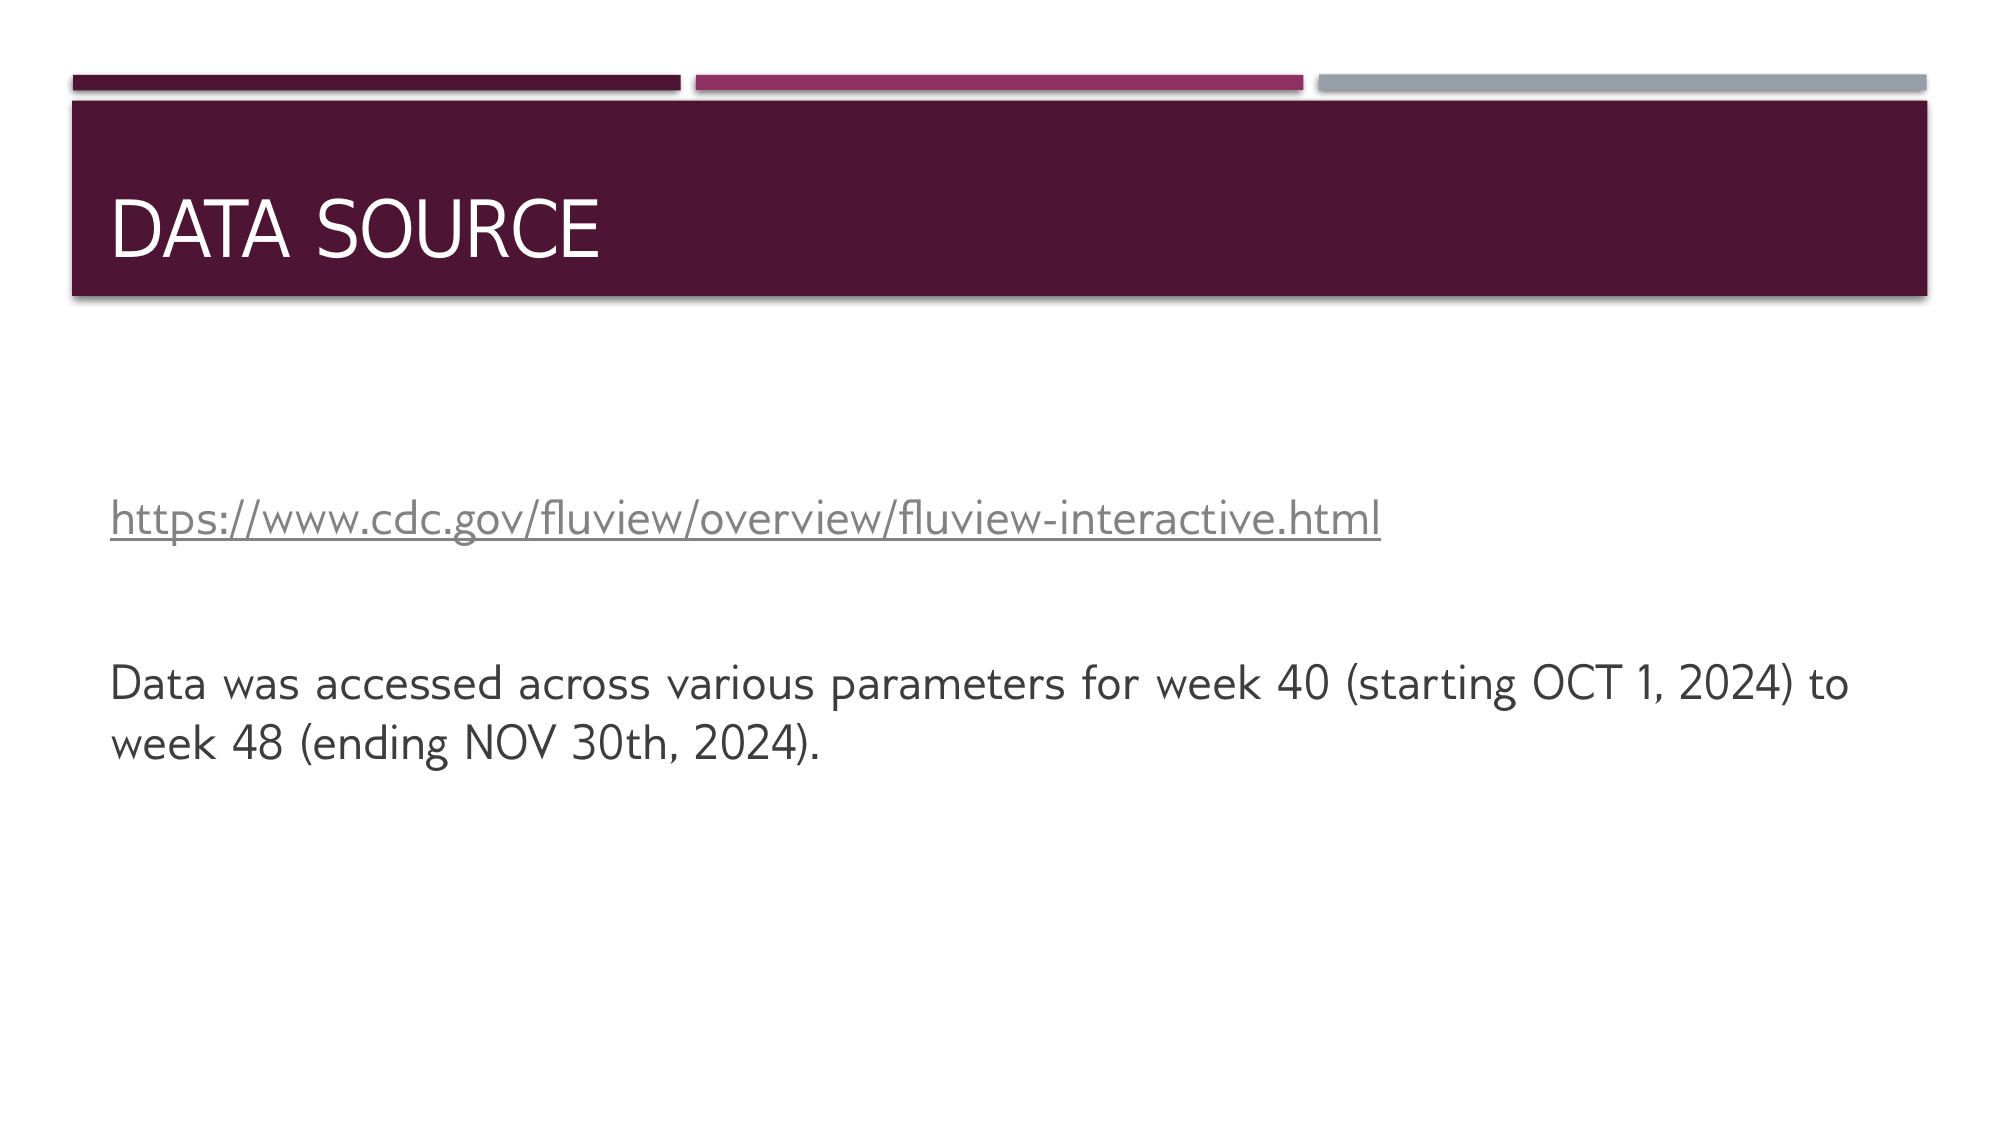

# DATA SOURCE
https://www.cdc.gov/fluview/overview/fluview-interactive.html

Data was accessed across various parameters for week 40 (starting OCT 1, 2024) to week 48 (ending NOV 30th, 2024).